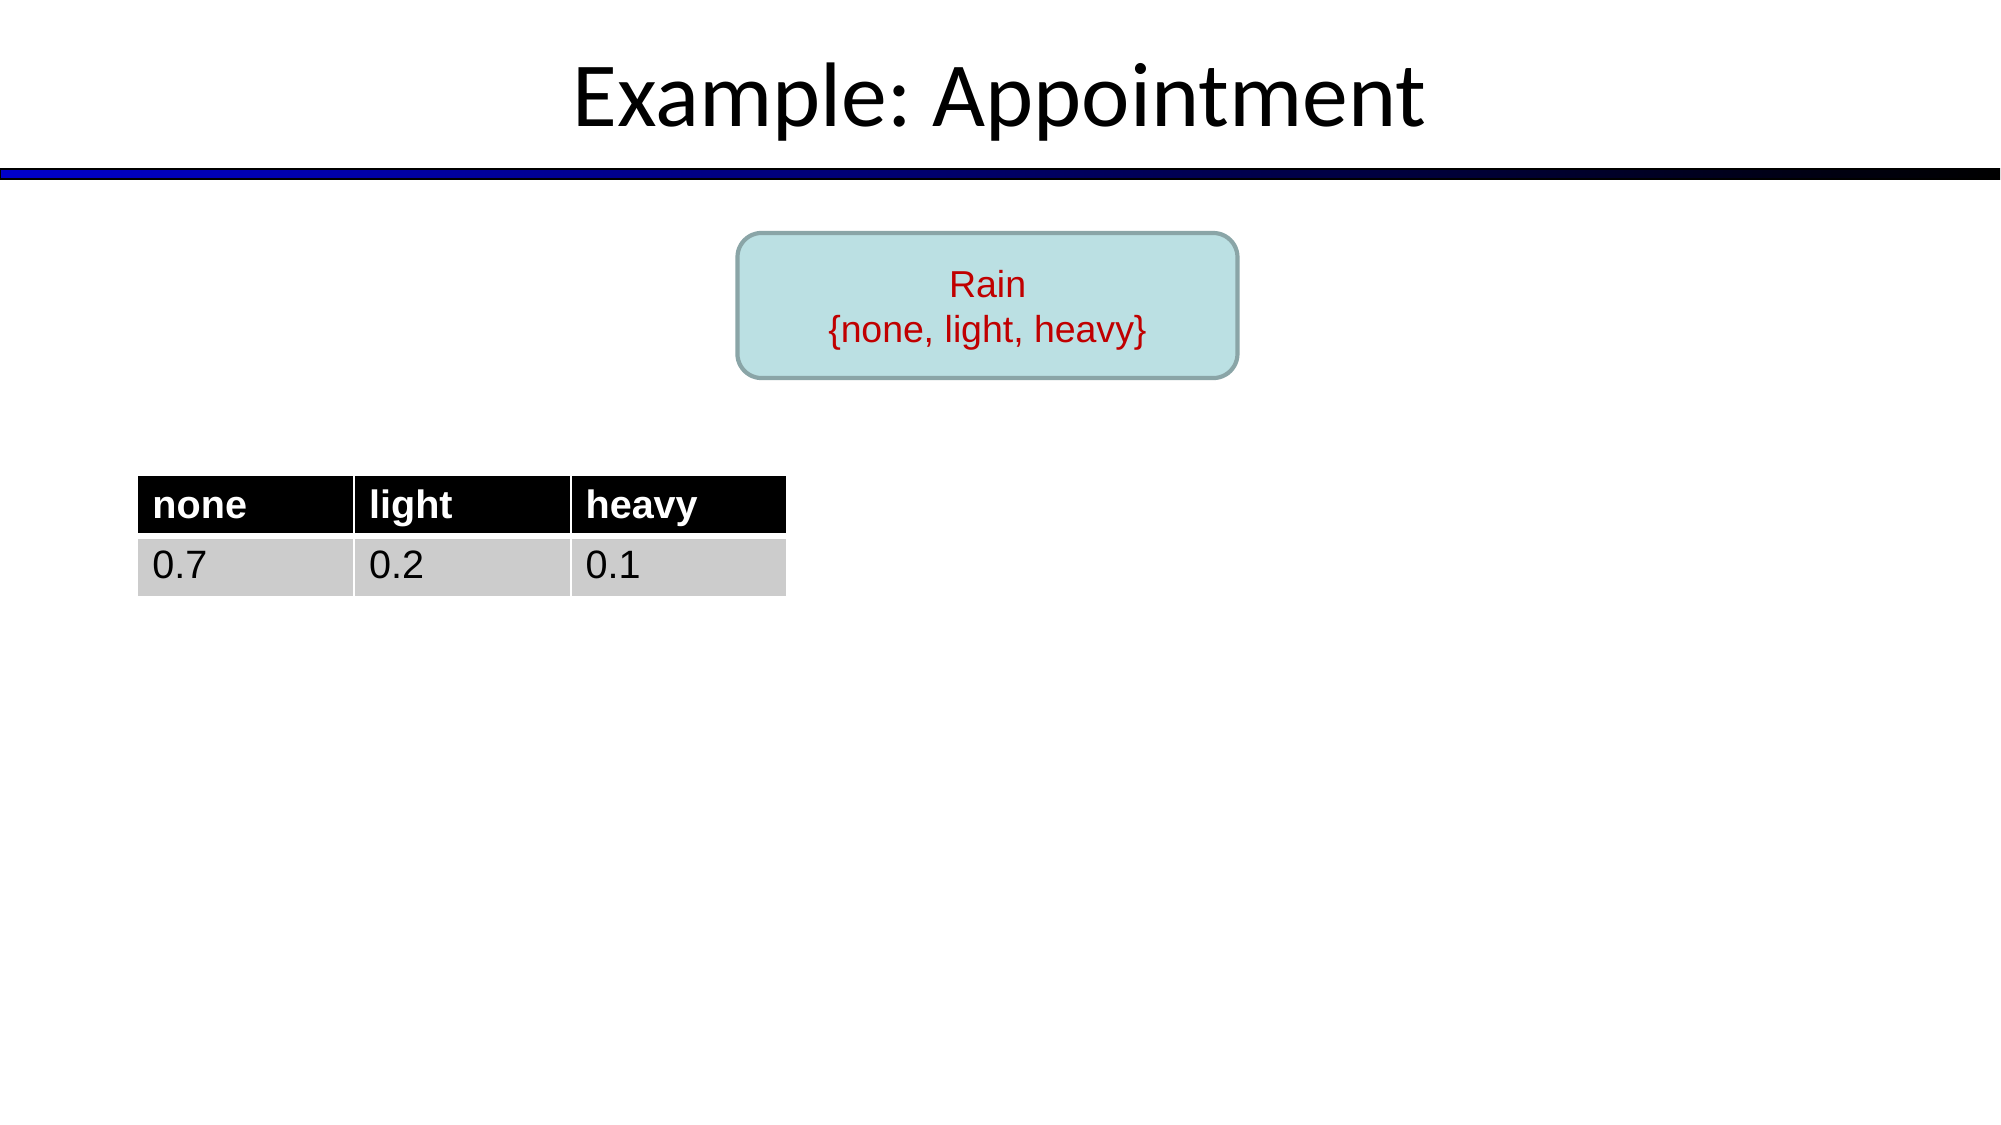

# Example: Appointment
Rain
{none, light, heavy}
| none | light | heavy |
| --- | --- | --- |
| 0.7 | 0.2 | 0.1 |